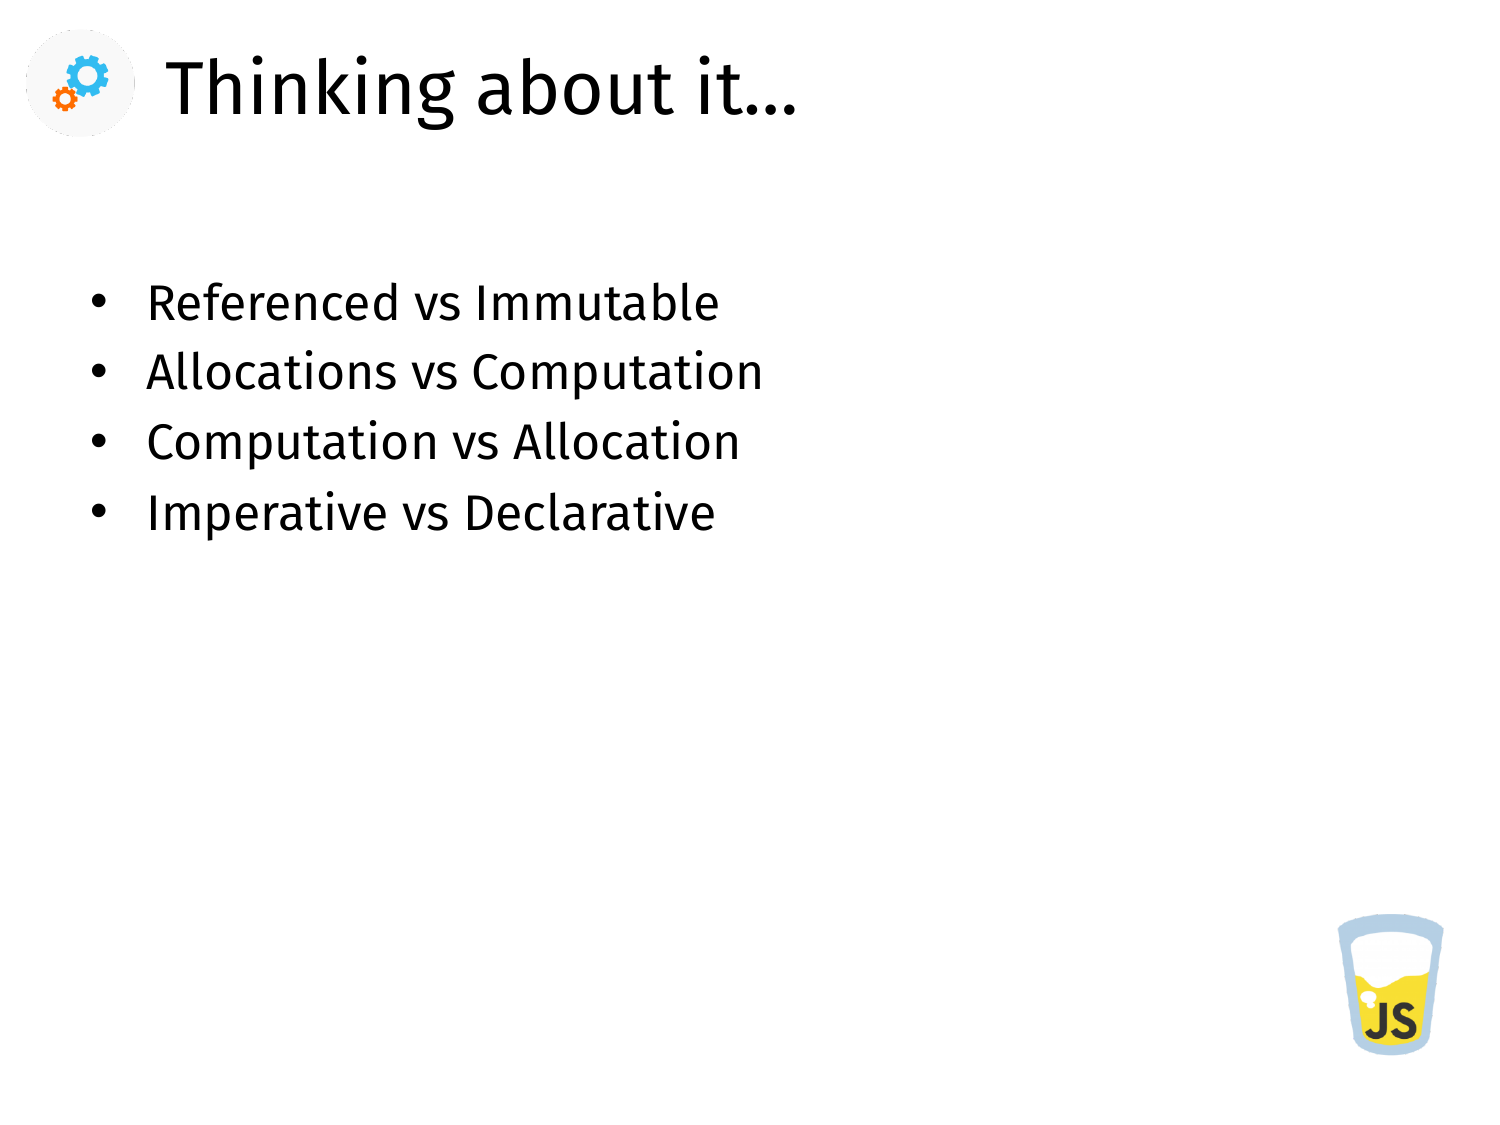

# Thinking about it…
Referenced vs Immutable
Allocations vs Computation
Computation vs Allocation
Imperative vs Declarative